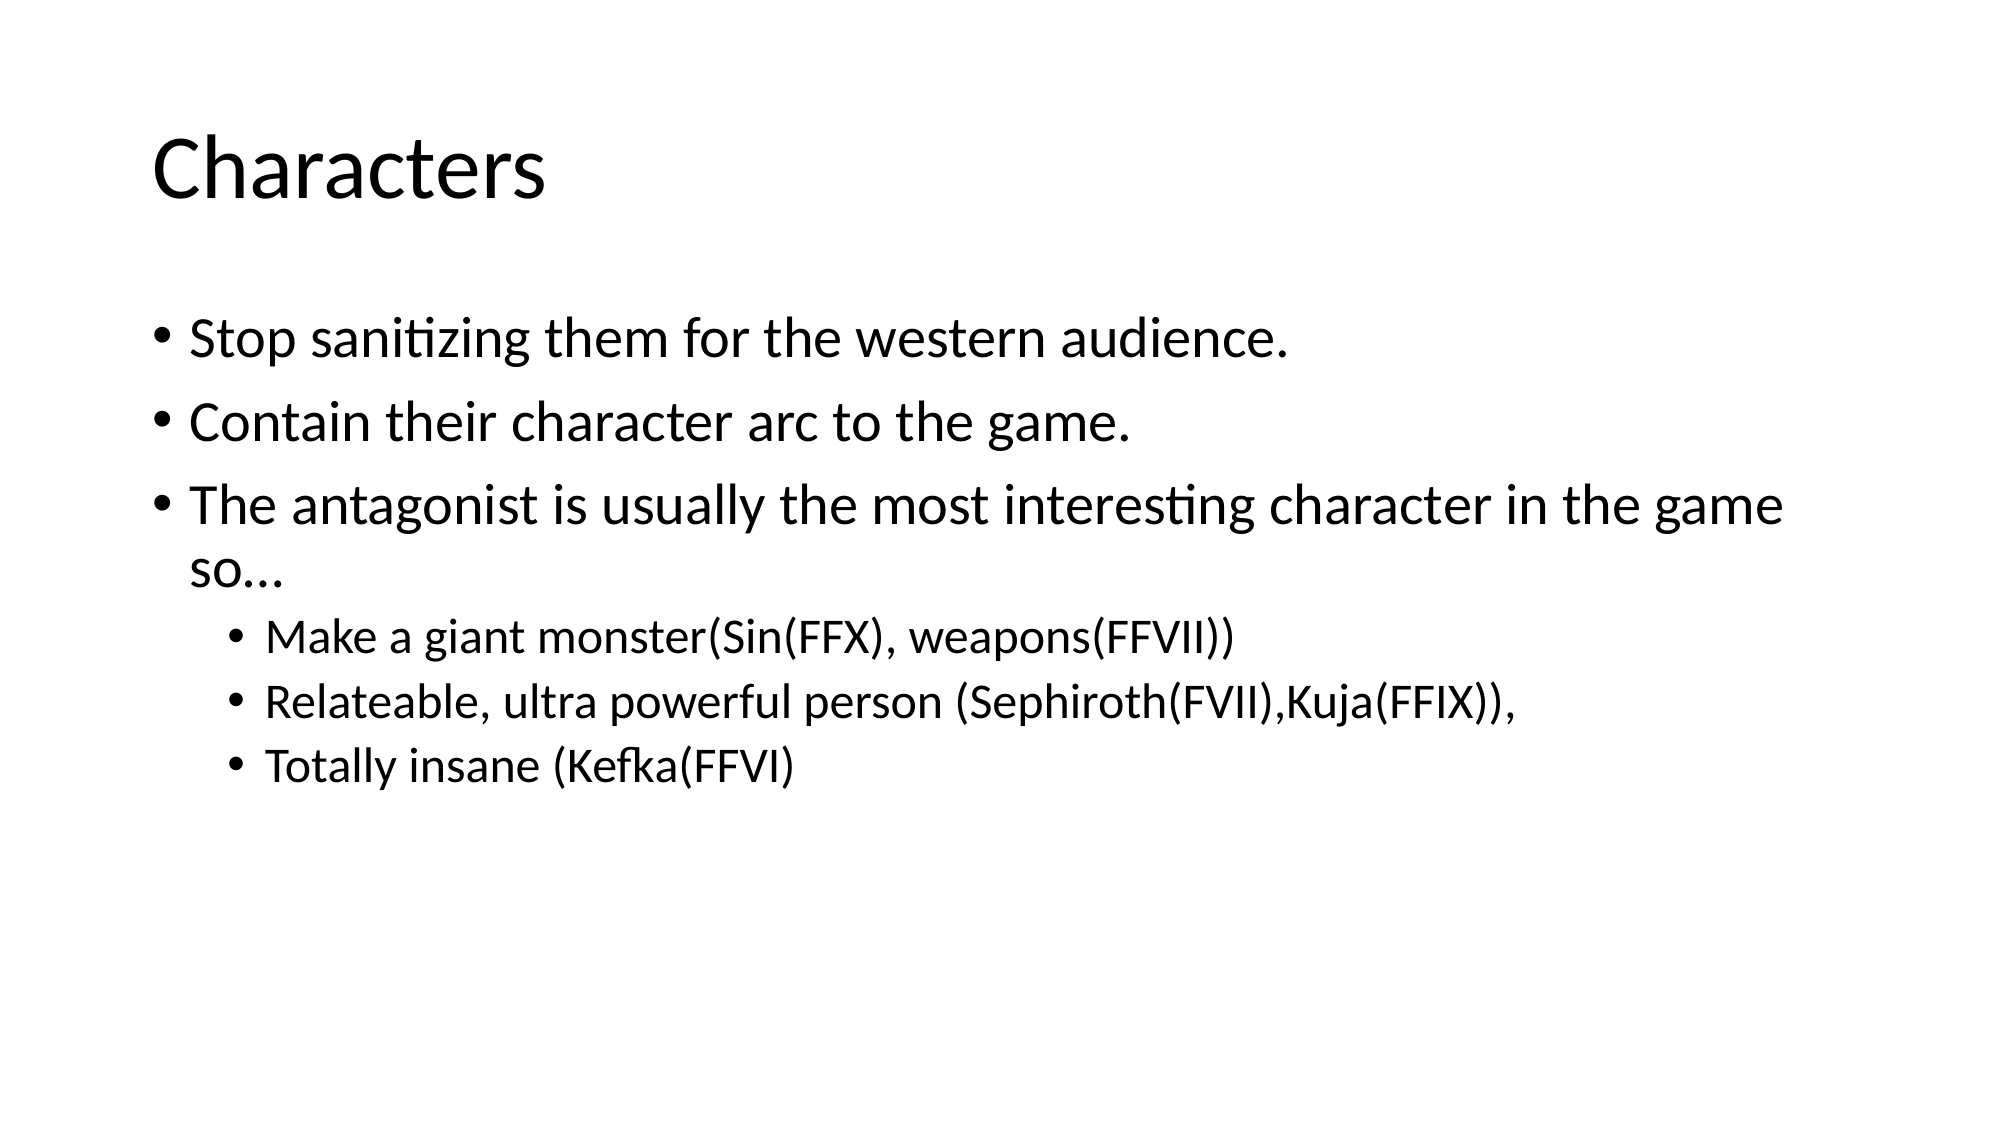

# Characters
Stop sanitizing them for the western audience.
Contain their character arc to the game.
The antagonist is usually the most interesting character in the game so…
Make a giant monster(Sin(FFX), weapons(FFVII))
Relateable, ultra powerful person (Sephiroth(FVII),Kuja(FFIX)),
Totally insane (Kefka(FFVI)